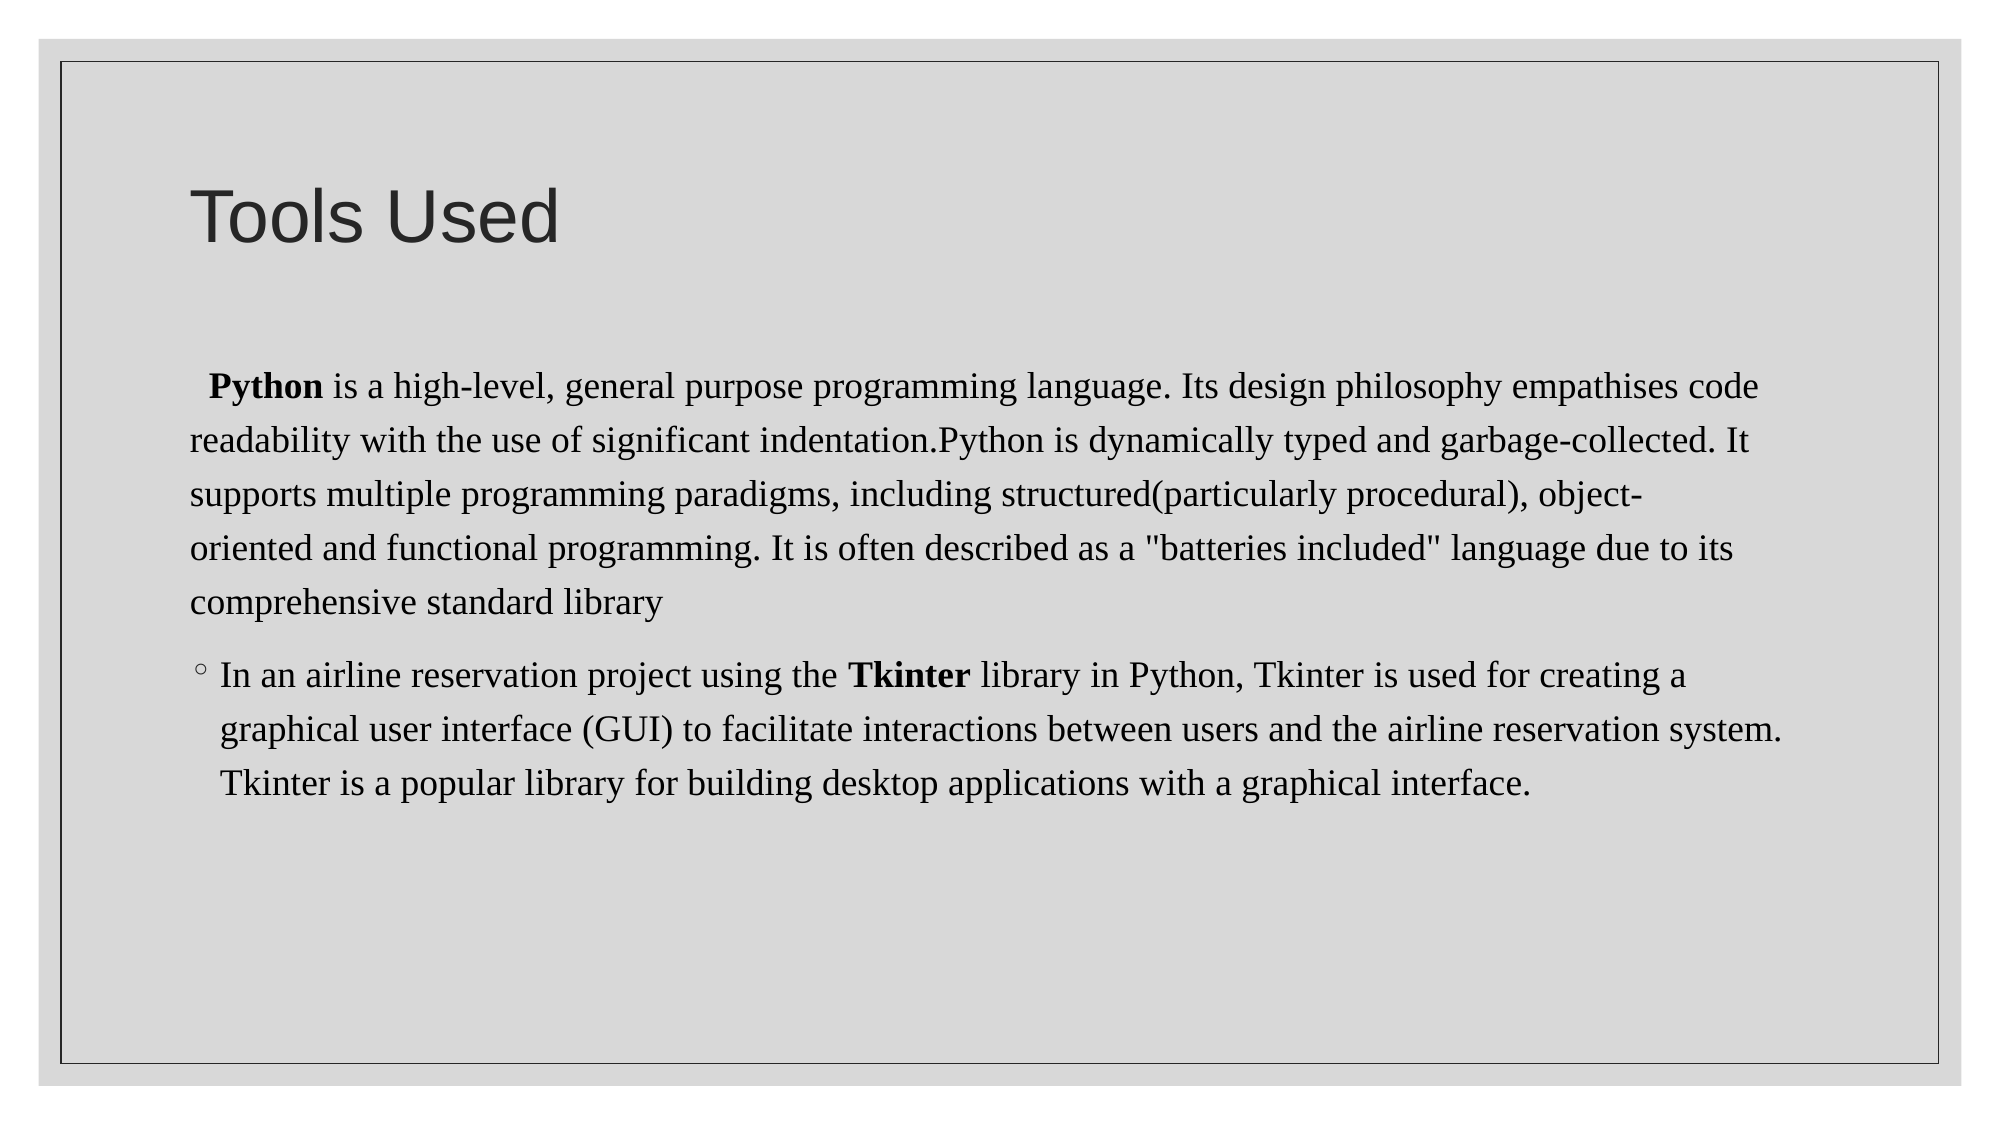

# Tools Used
  Python is a high-level, general purpose programming language. Its design philosophy empathises code readability with the use of significant indentation.Python is dynamically typed and garbage-collected. It supports multiple programming paradigms, including structured(particularly procedural), object-oriented and functional programming. It is often described as a "batteries included" language due to its comprehensive standard library
In an airline reservation project using the Tkinter library in Python, Tkinter is used for creating a graphical user interface (GUI) to facilitate interactions between users and the airline reservation system. Tkinter is a popular library for building desktop applications with a graphical interface.